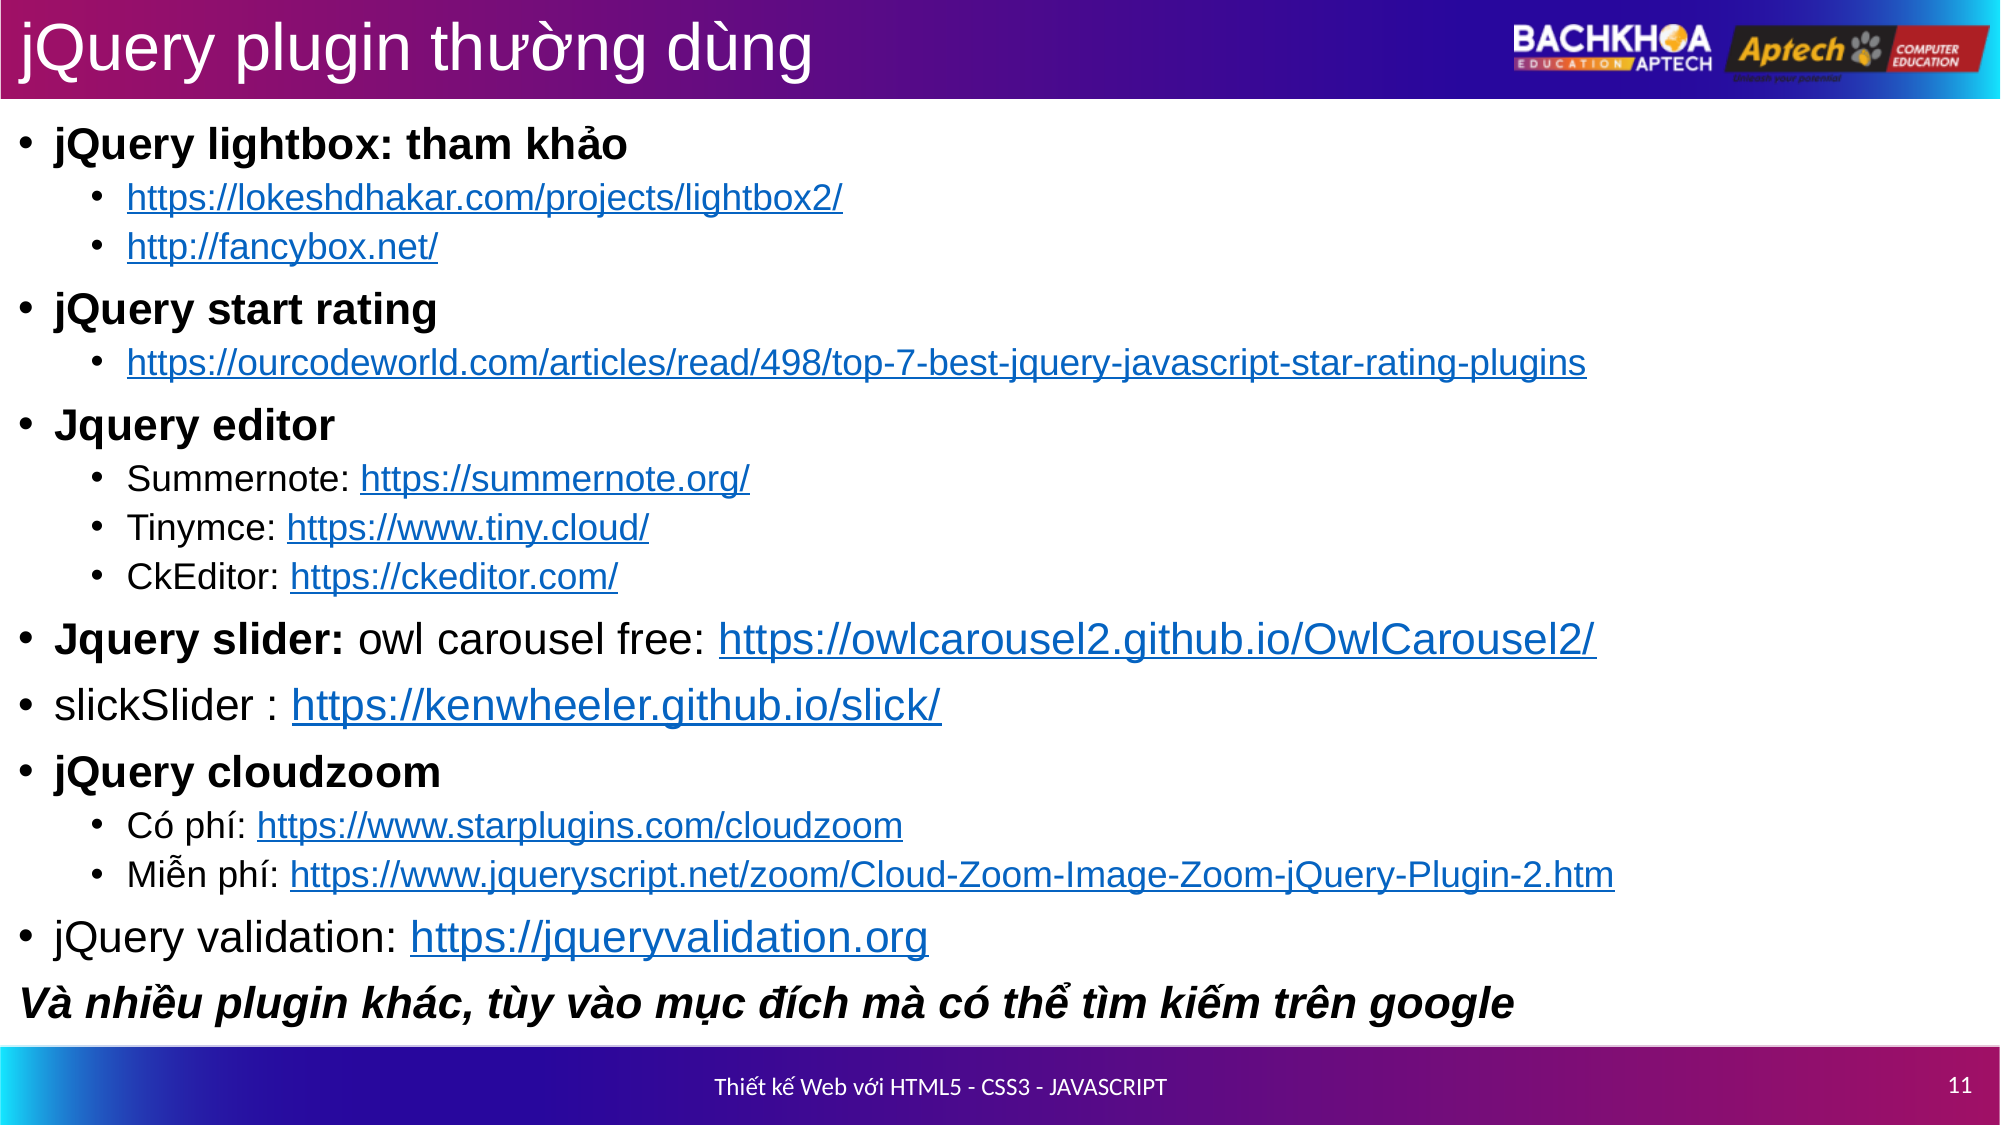

# jQuery plugin thường dùng
jQuery lightbox: tham khảo
https://lokeshdhakar.com/projects/lightbox2/
http://fancybox.net/
jQuery start rating
https://ourcodeworld.com/articles/read/498/top-7-best-jquery-javascript-star-rating-plugins
Jquery editor
Summernote: https://summernote.org/
Tinymce: https://www.tiny.cloud/
CkEditor: https://ckeditor.com/
Jquery slider: owl carousel free: https://owlcarousel2.github.io/OwlCarousel2/
slickSlider : https://kenwheeler.github.io/slick/
jQuery cloudzoom
Có phí: https://www.starplugins.com/cloudzoom
Miễn phí: https://www.jqueryscript.net/zoom/Cloud-Zoom-Image-Zoom-jQuery-Plugin-2.htm
jQuery validation: https://jqueryvalidation.org
Và nhiều plugin khác, tùy vào mục đích mà có thể tìm kiếm trên google

11
Thiết kế Web với HTML5 - CSS3 - JAVASCRIPT